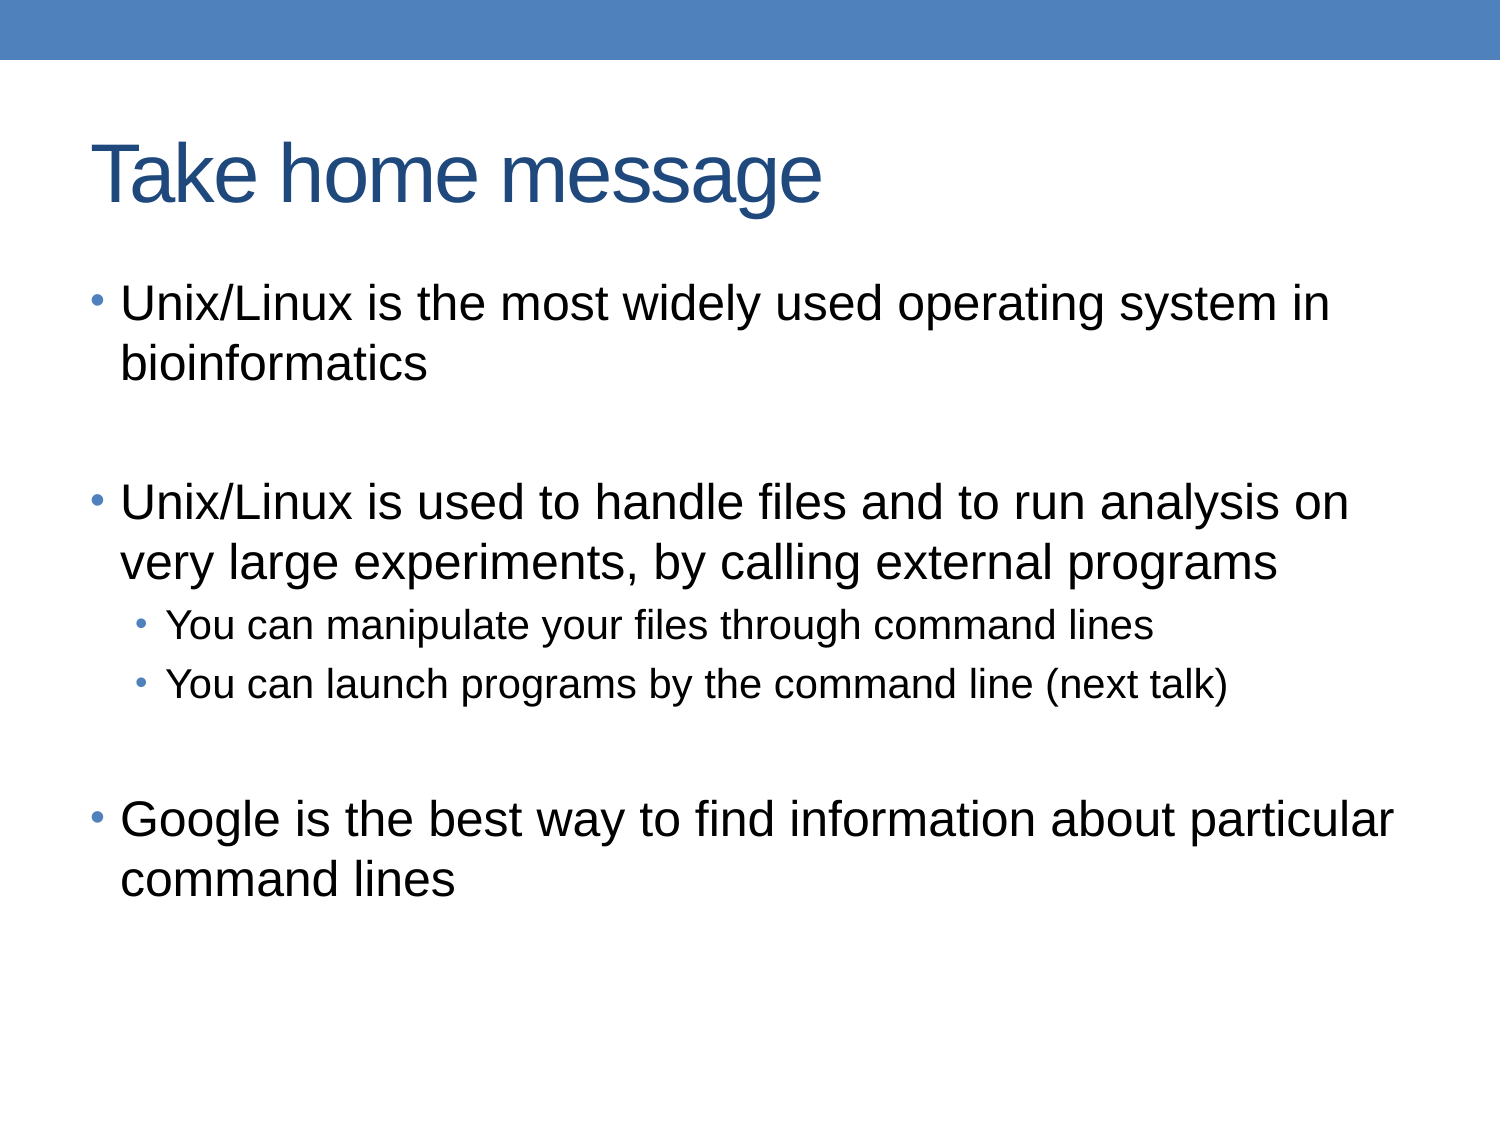

# Take home message
Unix/Linux is the most widely used operating system in bioinformatics

Unix/Linux is used to handle files and to run analysis on very large experiments, by calling external programs
You can manipulate your files through command lines
You can launch programs by the command line (next talk)

Google is the best way to find information about particular command lines